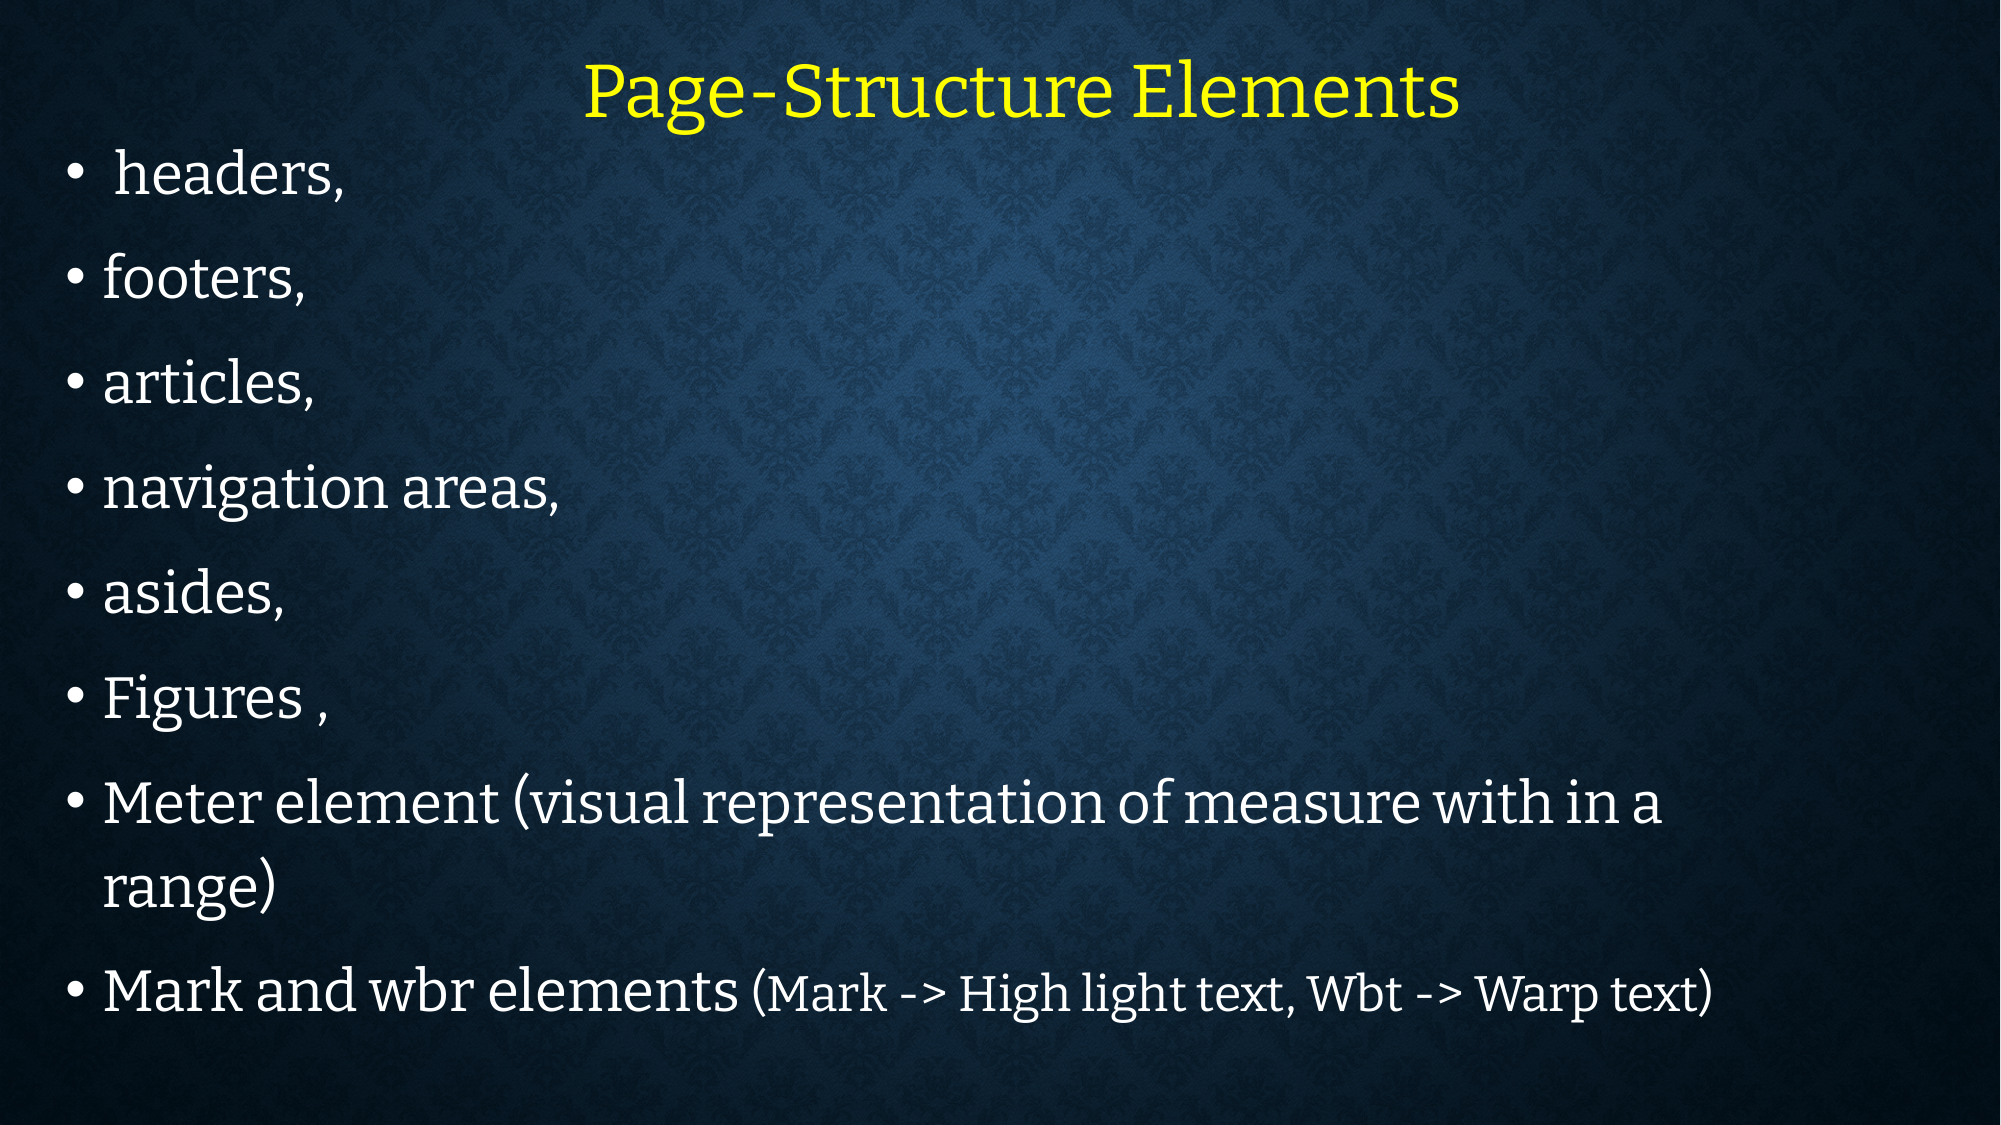

Page-Structure Elements
 headers,
footers,
articles,
navigation areas,
asides,
Figures ,
Meter element (visual representation of measure with in a range)
Mark and wbr elements (Mark -> High light text, Wbt -> Warp text)